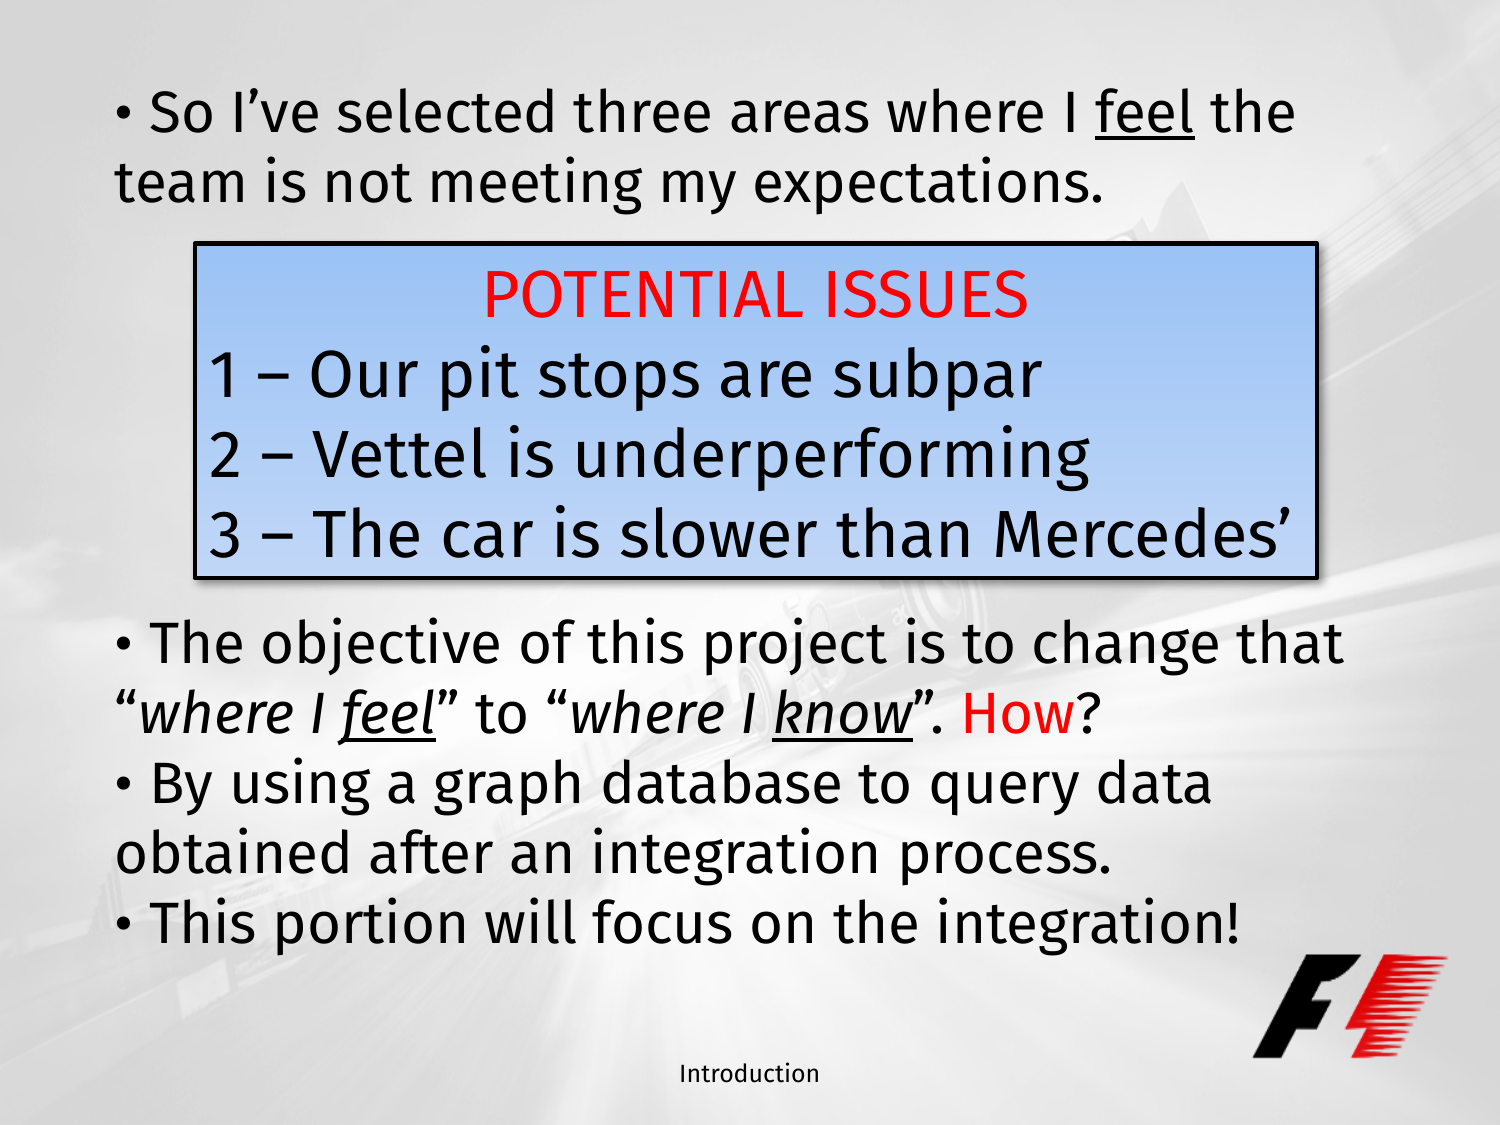

• So I’ve selected three areas where I feel the team is not meeting my expectations.
POTENTIAL ISSUES
1 – Our pit stops are subpar
2 – Vettel is underperforming
3 – The car is slower than Mercedes’
• The objective of this project is to change that “where I feel” to “where I know”. How?
• By using a graph database to query data obtained after an integration process.
• This portion will focus on the integration!
Introduction